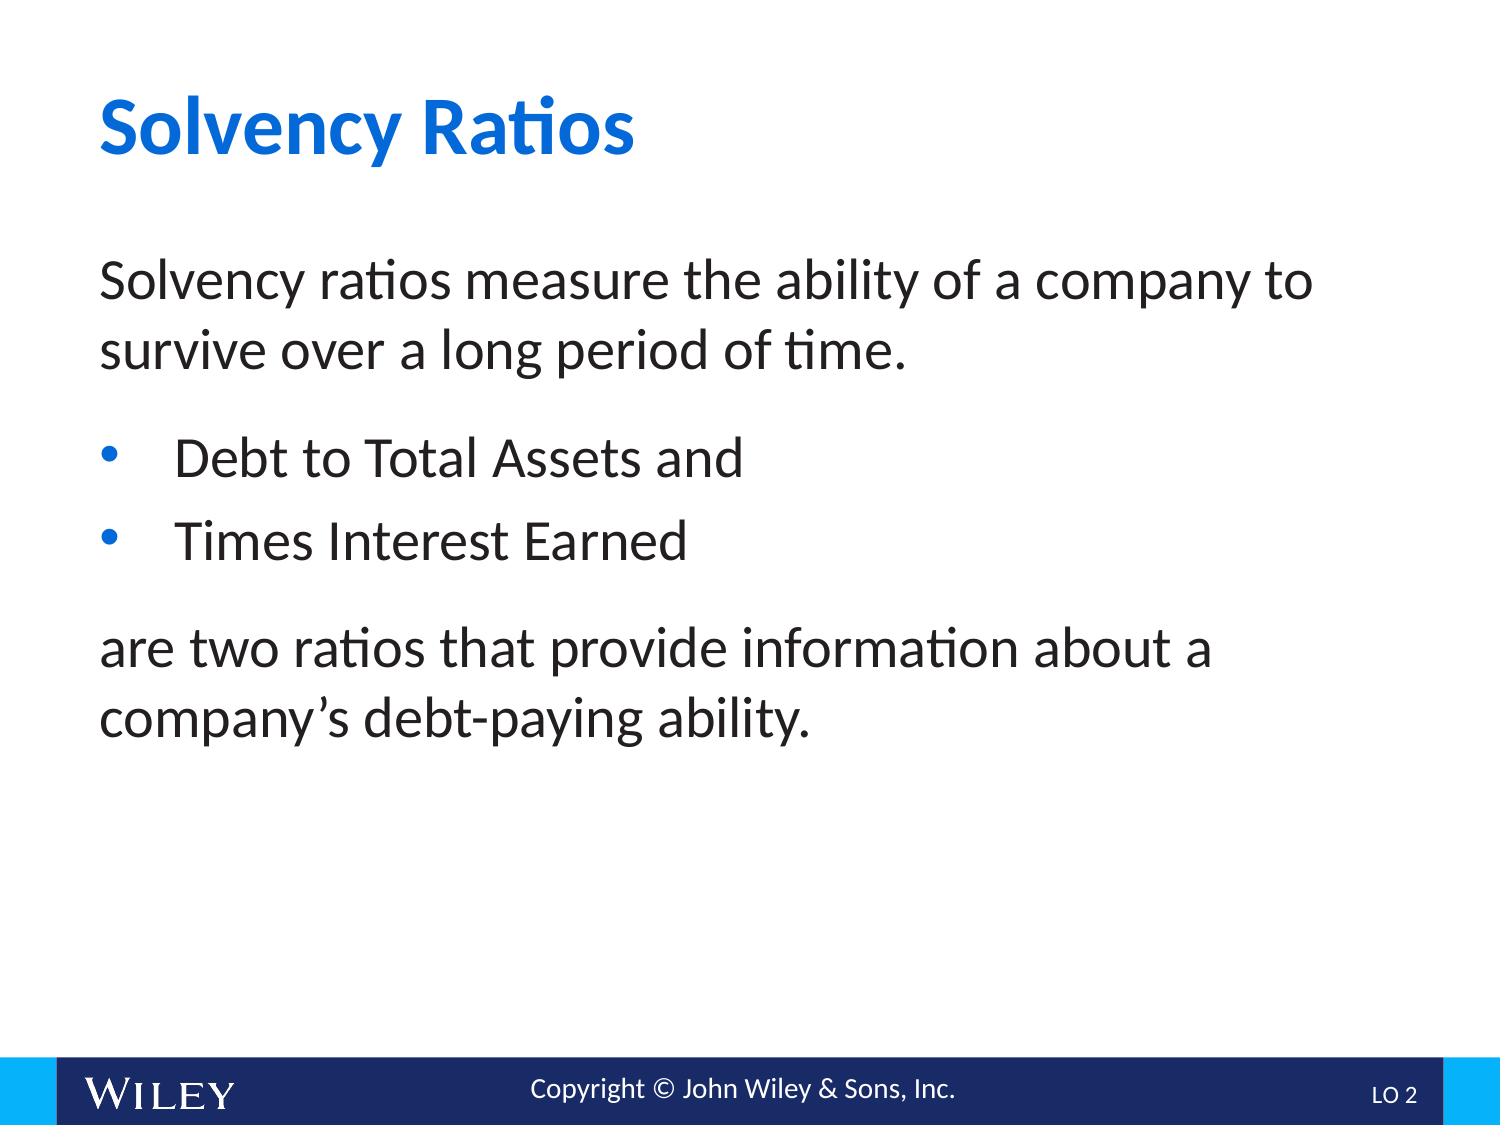

# Solvency Ratios
Solvency ratios measure the ability of a company to survive over a long period of time.
Debt to Total Assets and
Times Interest Earned
are two ratios that provide information about a company’s debt-paying ability.
L O 2